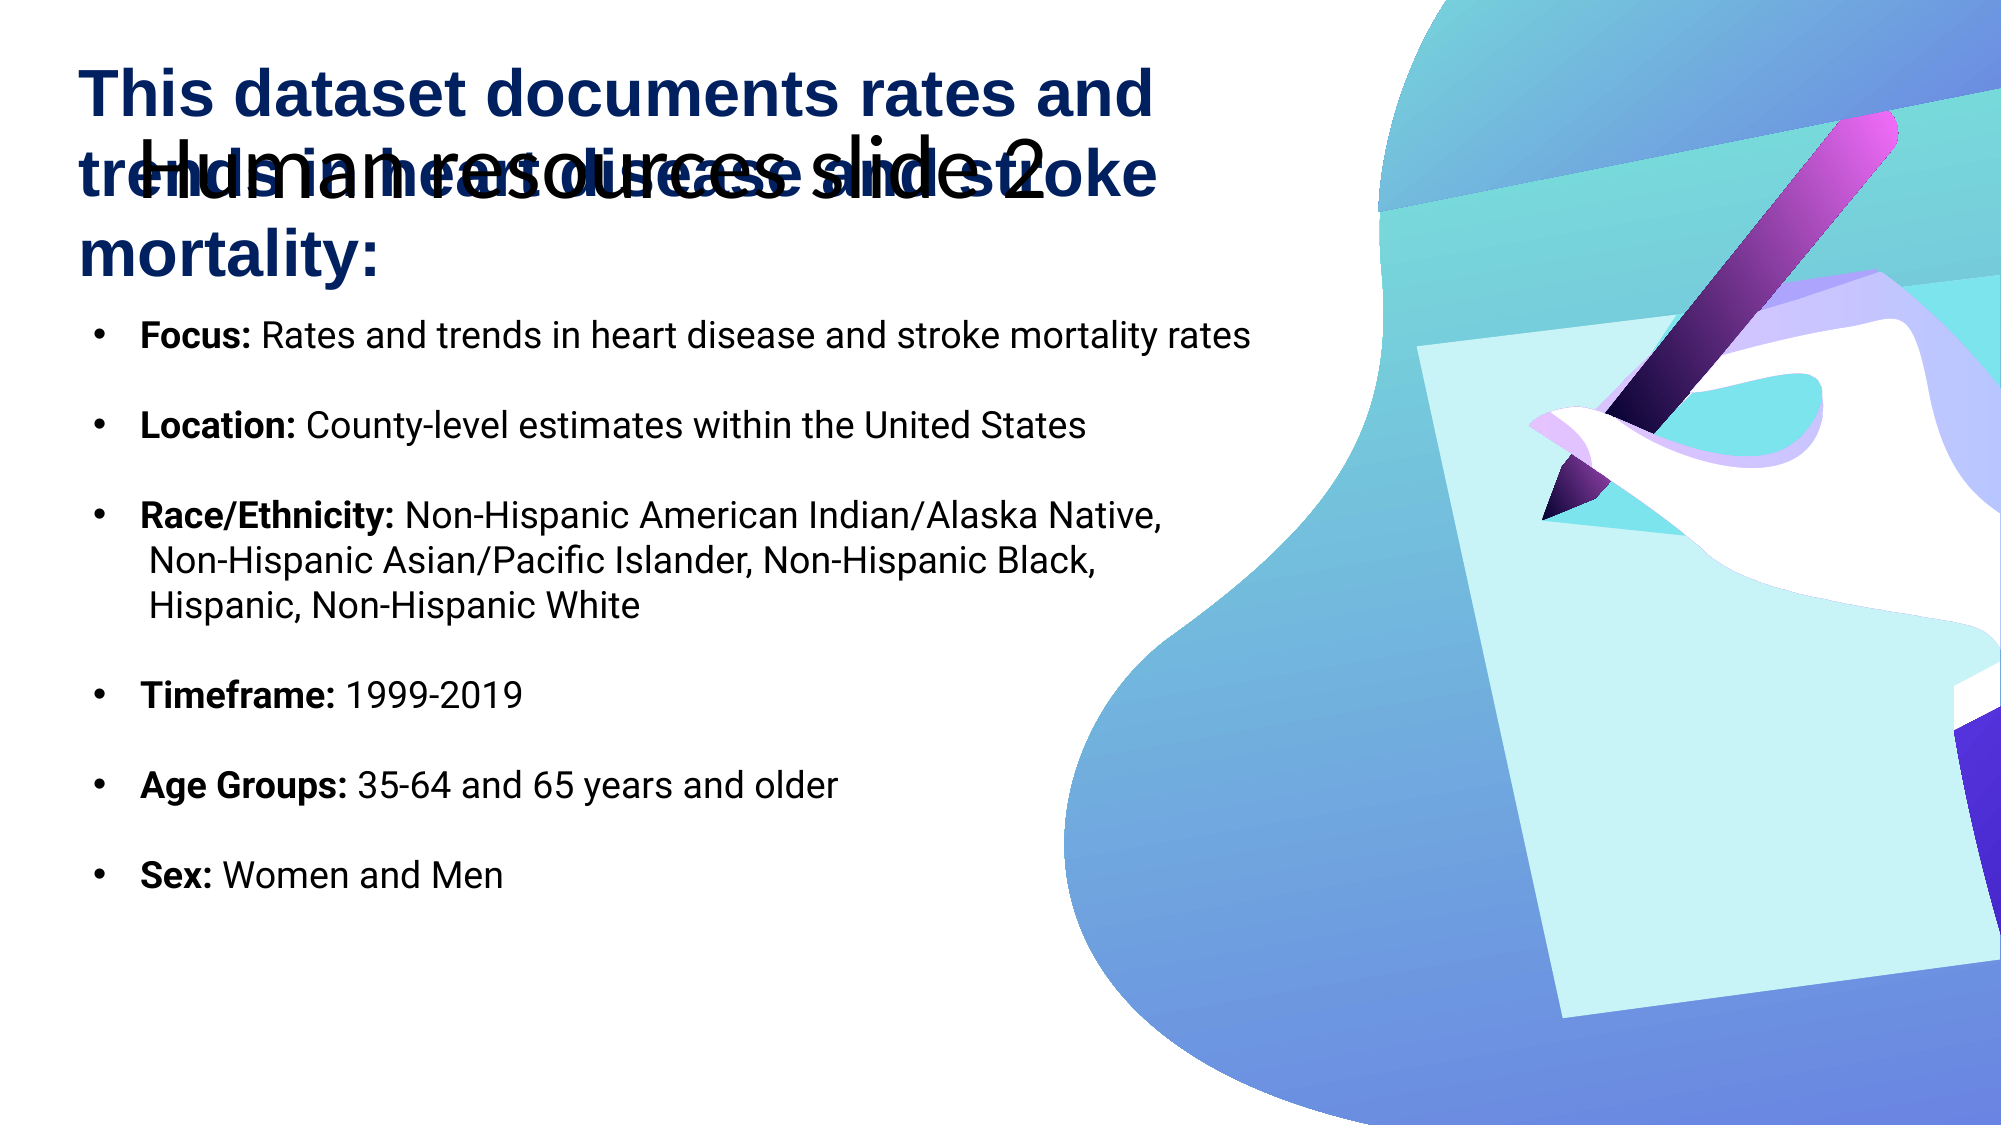

This dataset documents rates and trends in heart disease and stroke mortality:
# Human resources slide 2
Focus: Rates and trends in heart disease and stroke mortality rates

Location: County-level estimates within the United States

Race/Ethnicity: Non-Hispanic American Indian/Alaska Native,
      Non-Hispanic Asian/Pacific Islander, Non-Hispanic Black,
      Hispanic, Non-Hispanic White

Timeframe: 1999-2019

Age Groups: 35-64 and 65 years and older

Sex: Women and Men